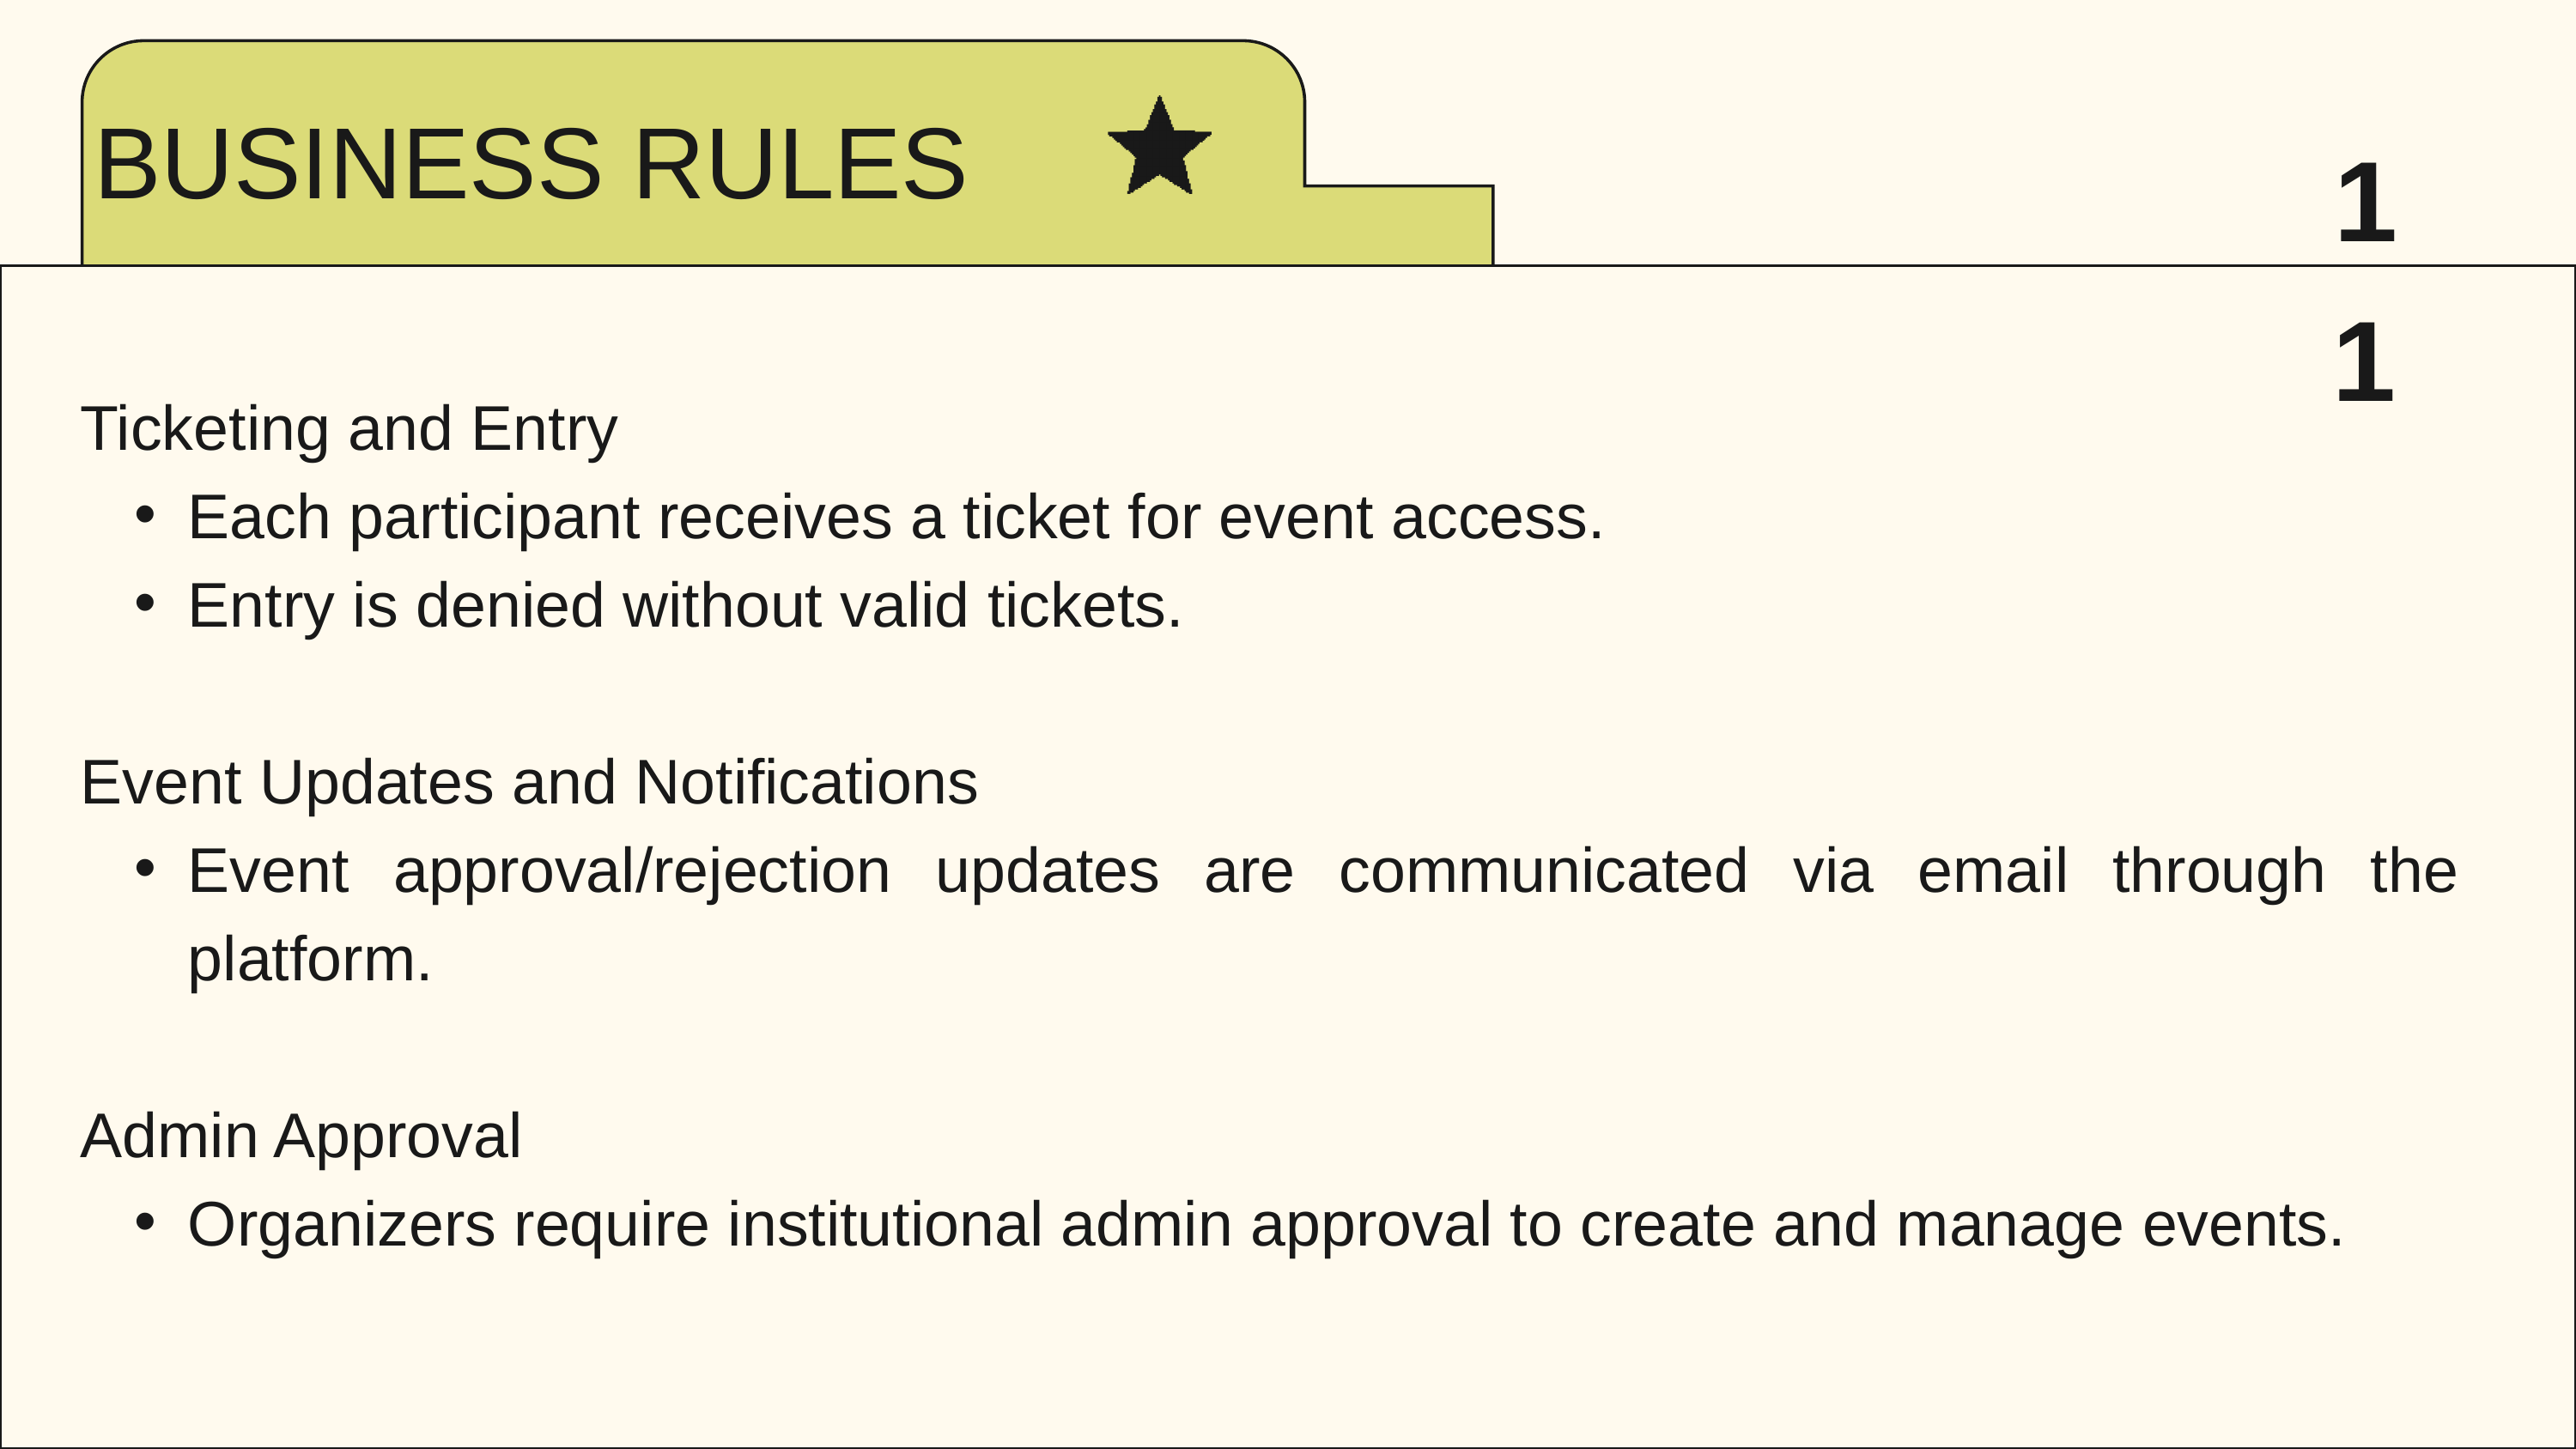

11
BUSINESS RULES

Ticketing and Entry
Each participant receives a ticket for event access.
Entry is denied without valid tickets.

Event Updates and Notifications
Event approval/rejection updates are communicated via email through the platform.

Admin Approval
Organizers require institutional admin approval to create and manage events.